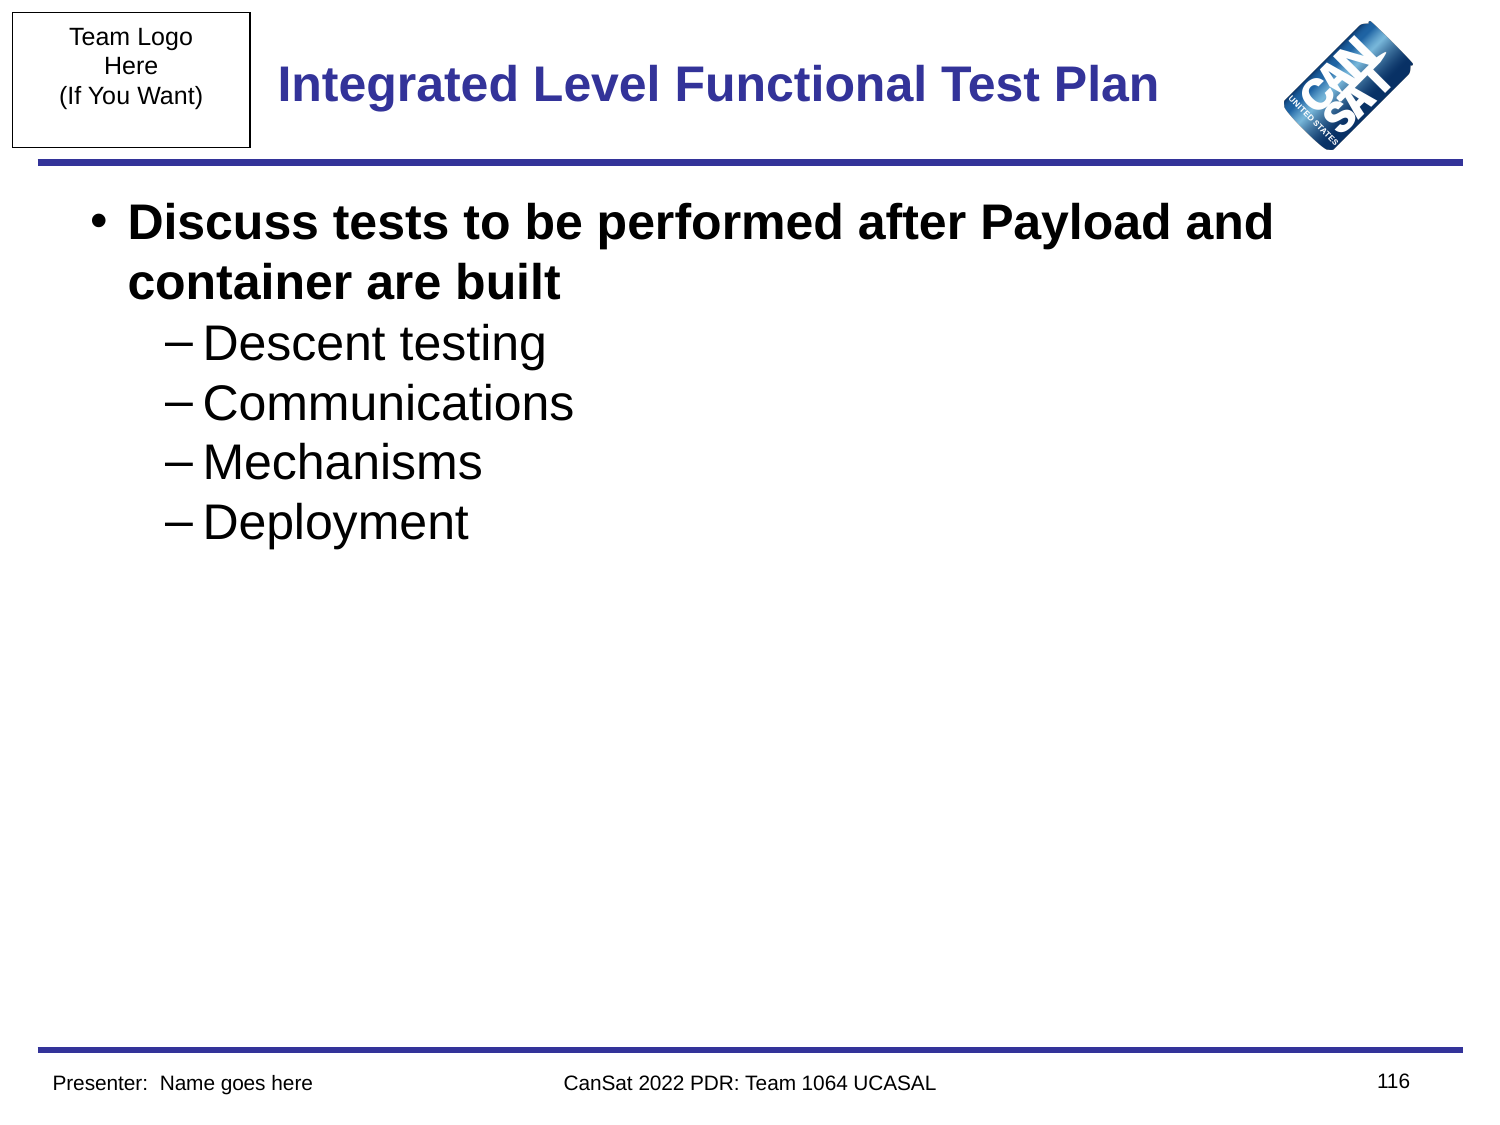

# Integrated Level Functional Test Plan
Discuss tests to be performed after Payload and container are built
Descent testing
Communications
Mechanisms
Deployment
116
Presenter:  Name goes here
CanSat 2022 PDR: Team 1064 UCASAL